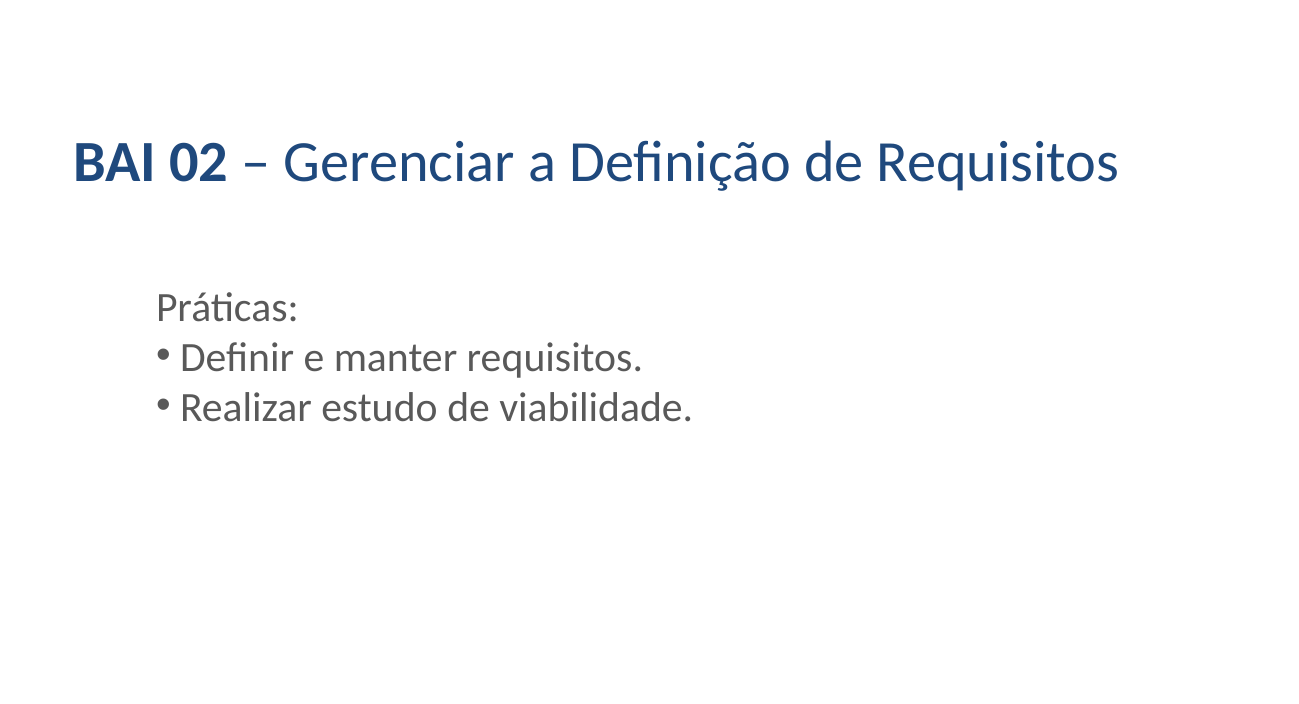

BAI 02 – Gerenciar a Definição de Requisitos

Práticas:
 Definir e manter requisitos.
 Realizar estudo de viabilidade.